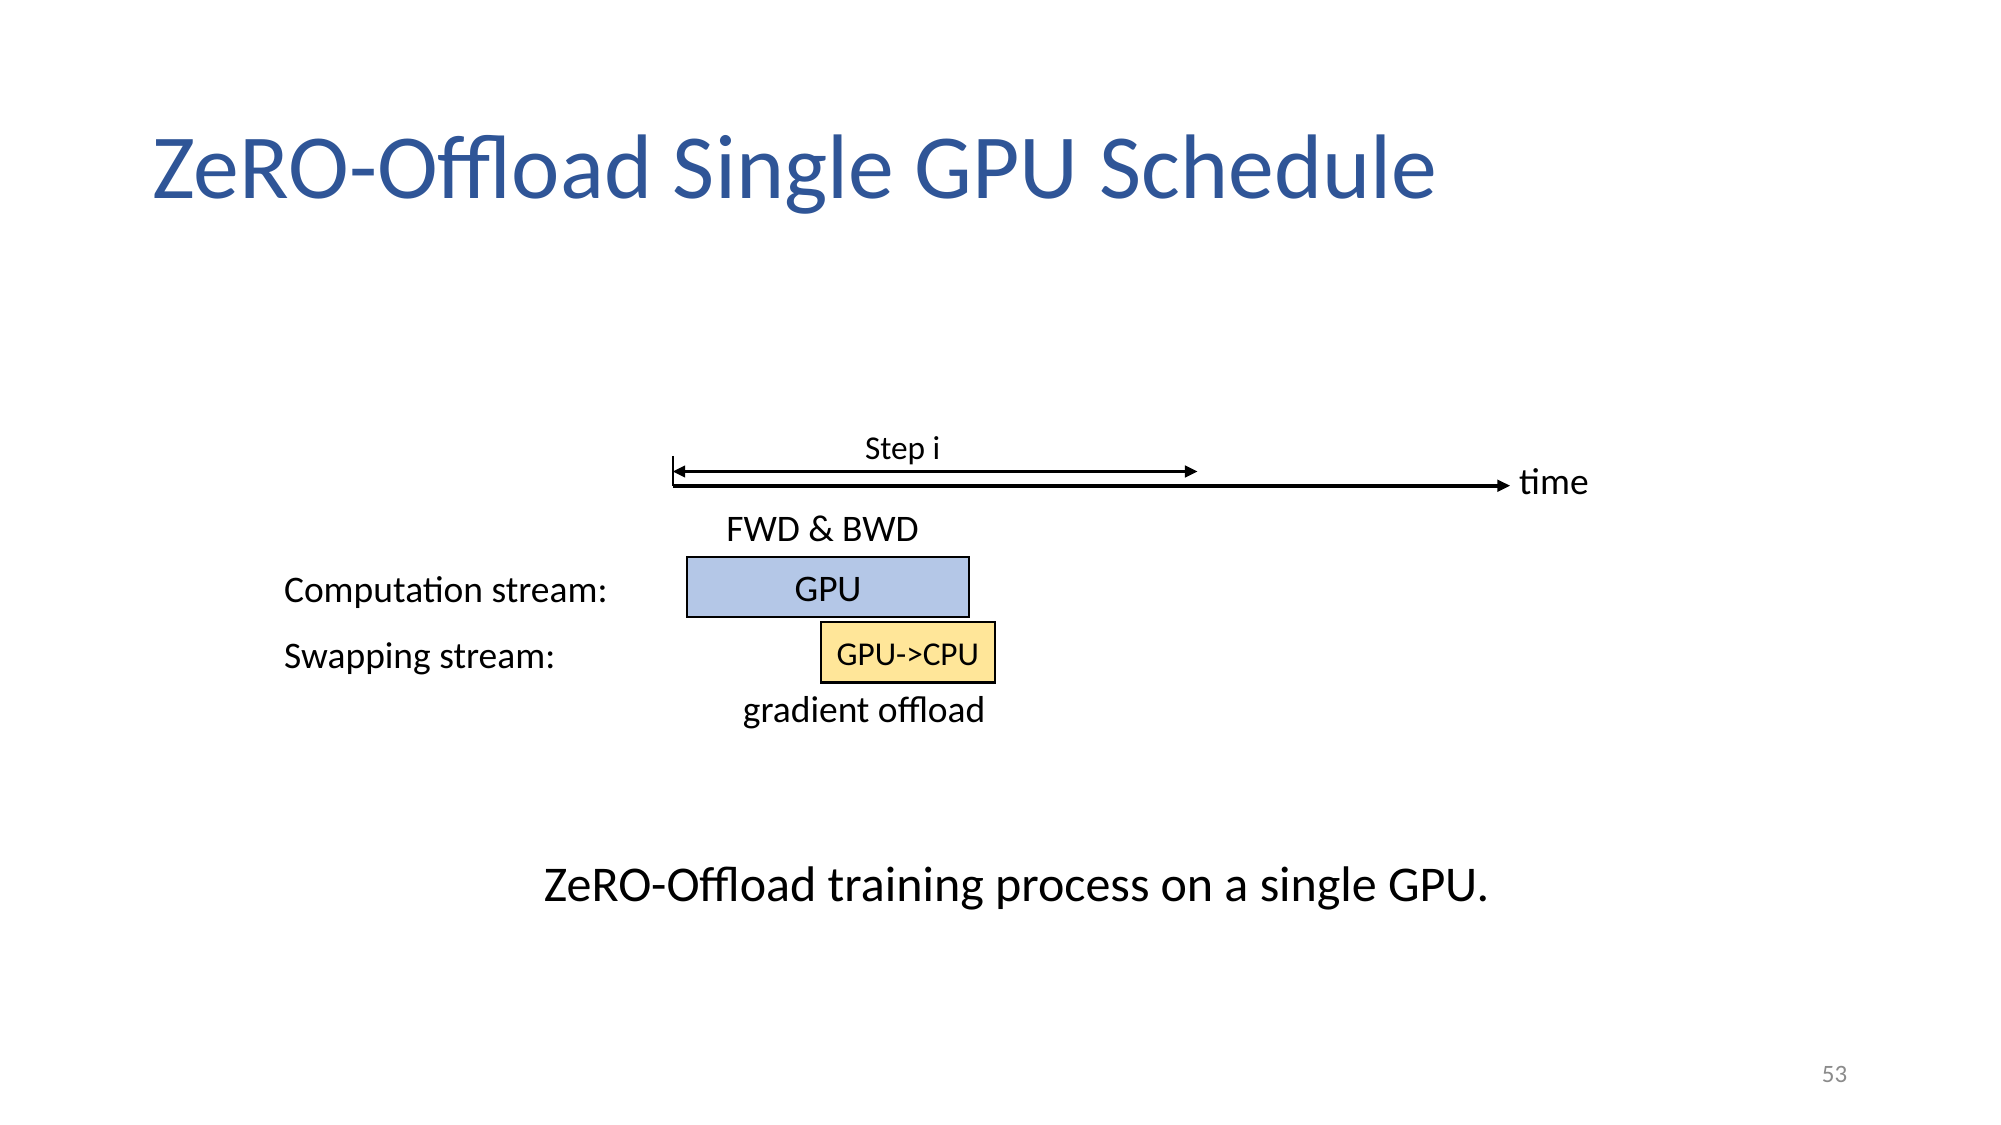

# ZeRO-Offload Single GPU Schedule

Step i
time
FWD & BWD
GPU
Computation stream:
GPU->CPU
Swapping stream:
gradient offload
ZeRO-Offload training process on a single GPU.
53